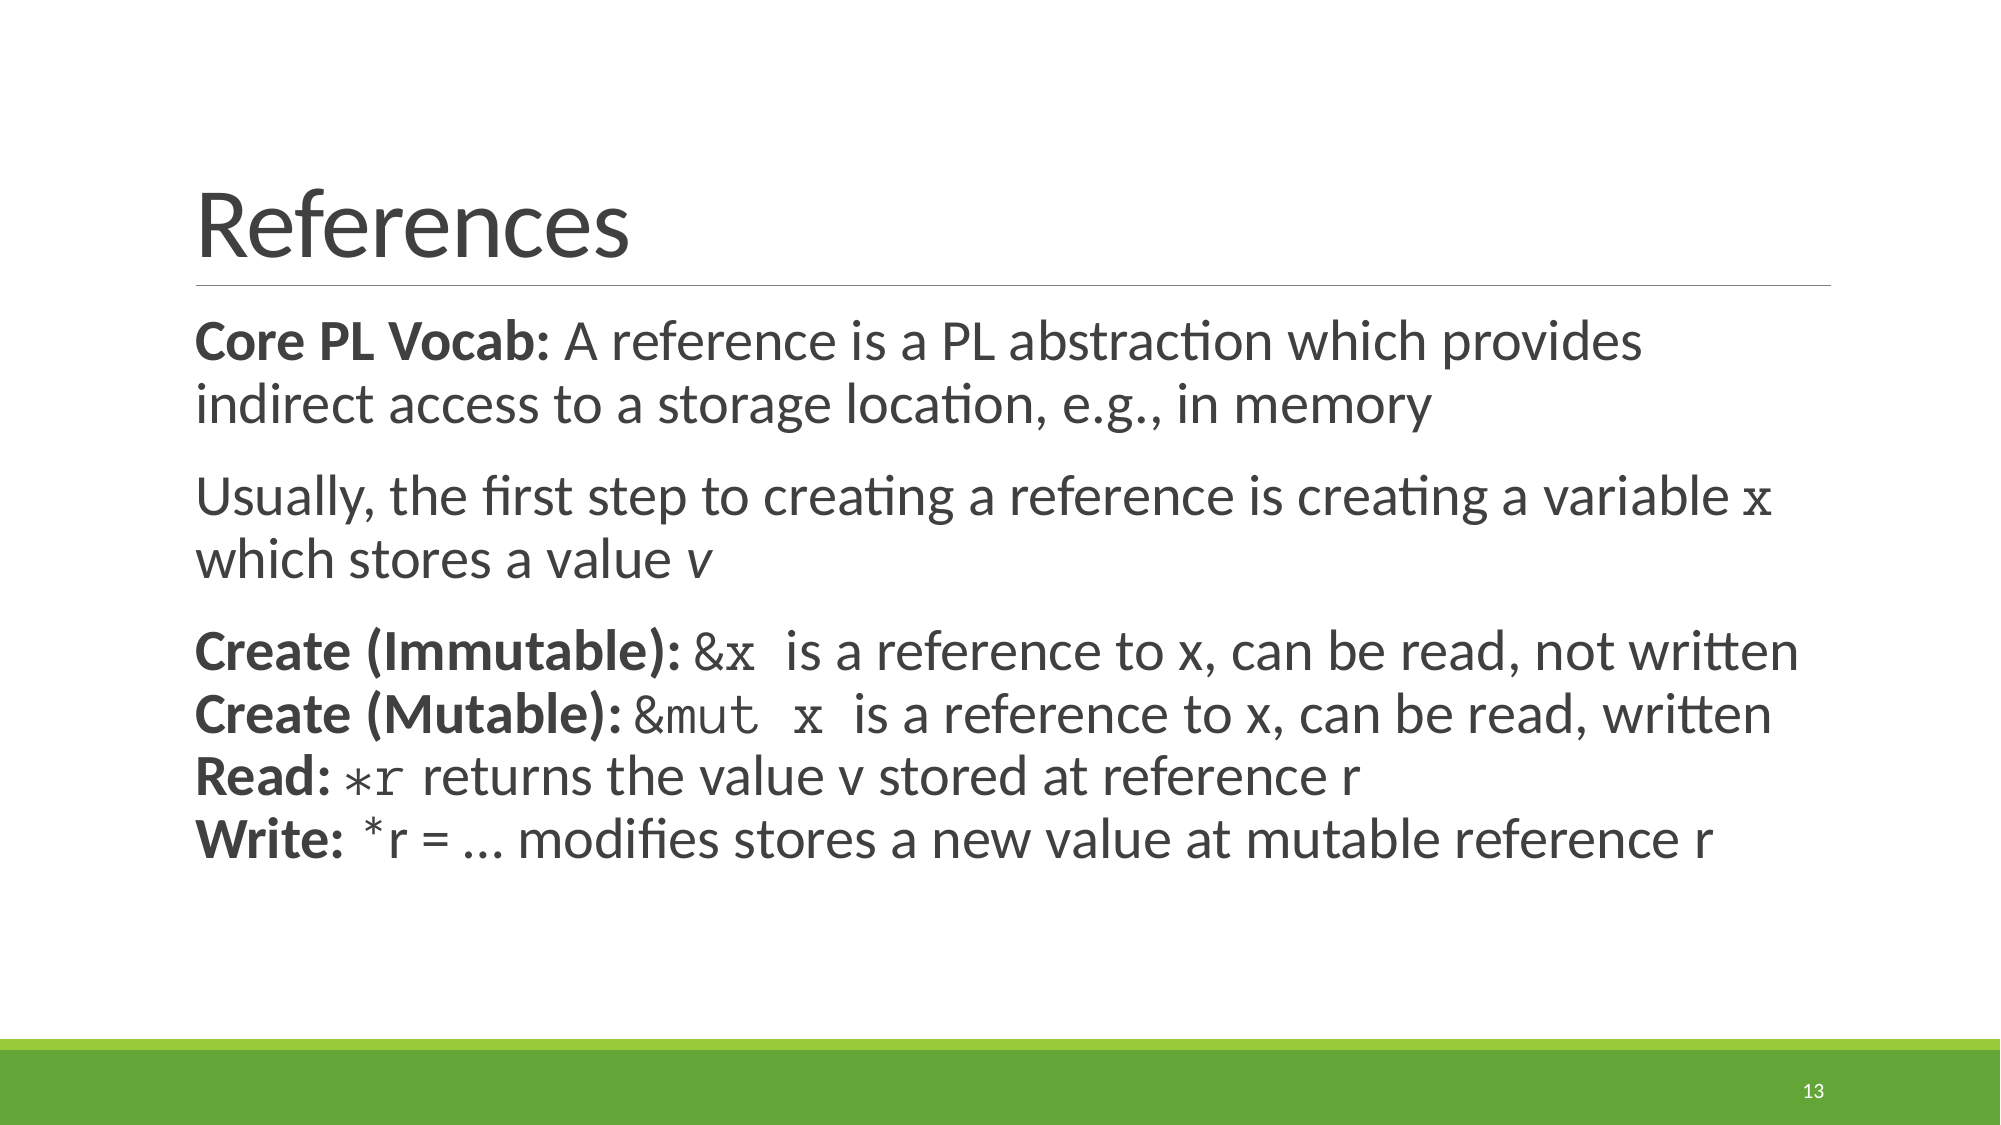

# References
Core PL Vocab: A reference is a PL abstraction which provides indirect access to a storage location, e.g., in memory
Usually, the first step to creating a reference is creating a variable x which stores a value v
Create (Immutable): &x  is a reference to x, can be read, not written
Create (Mutable): &mut x  is a reference to x, can be read, written
Read: *r returns the value v stored at reference r
Write: *r = … modifies stores a new value at mutable reference r

13